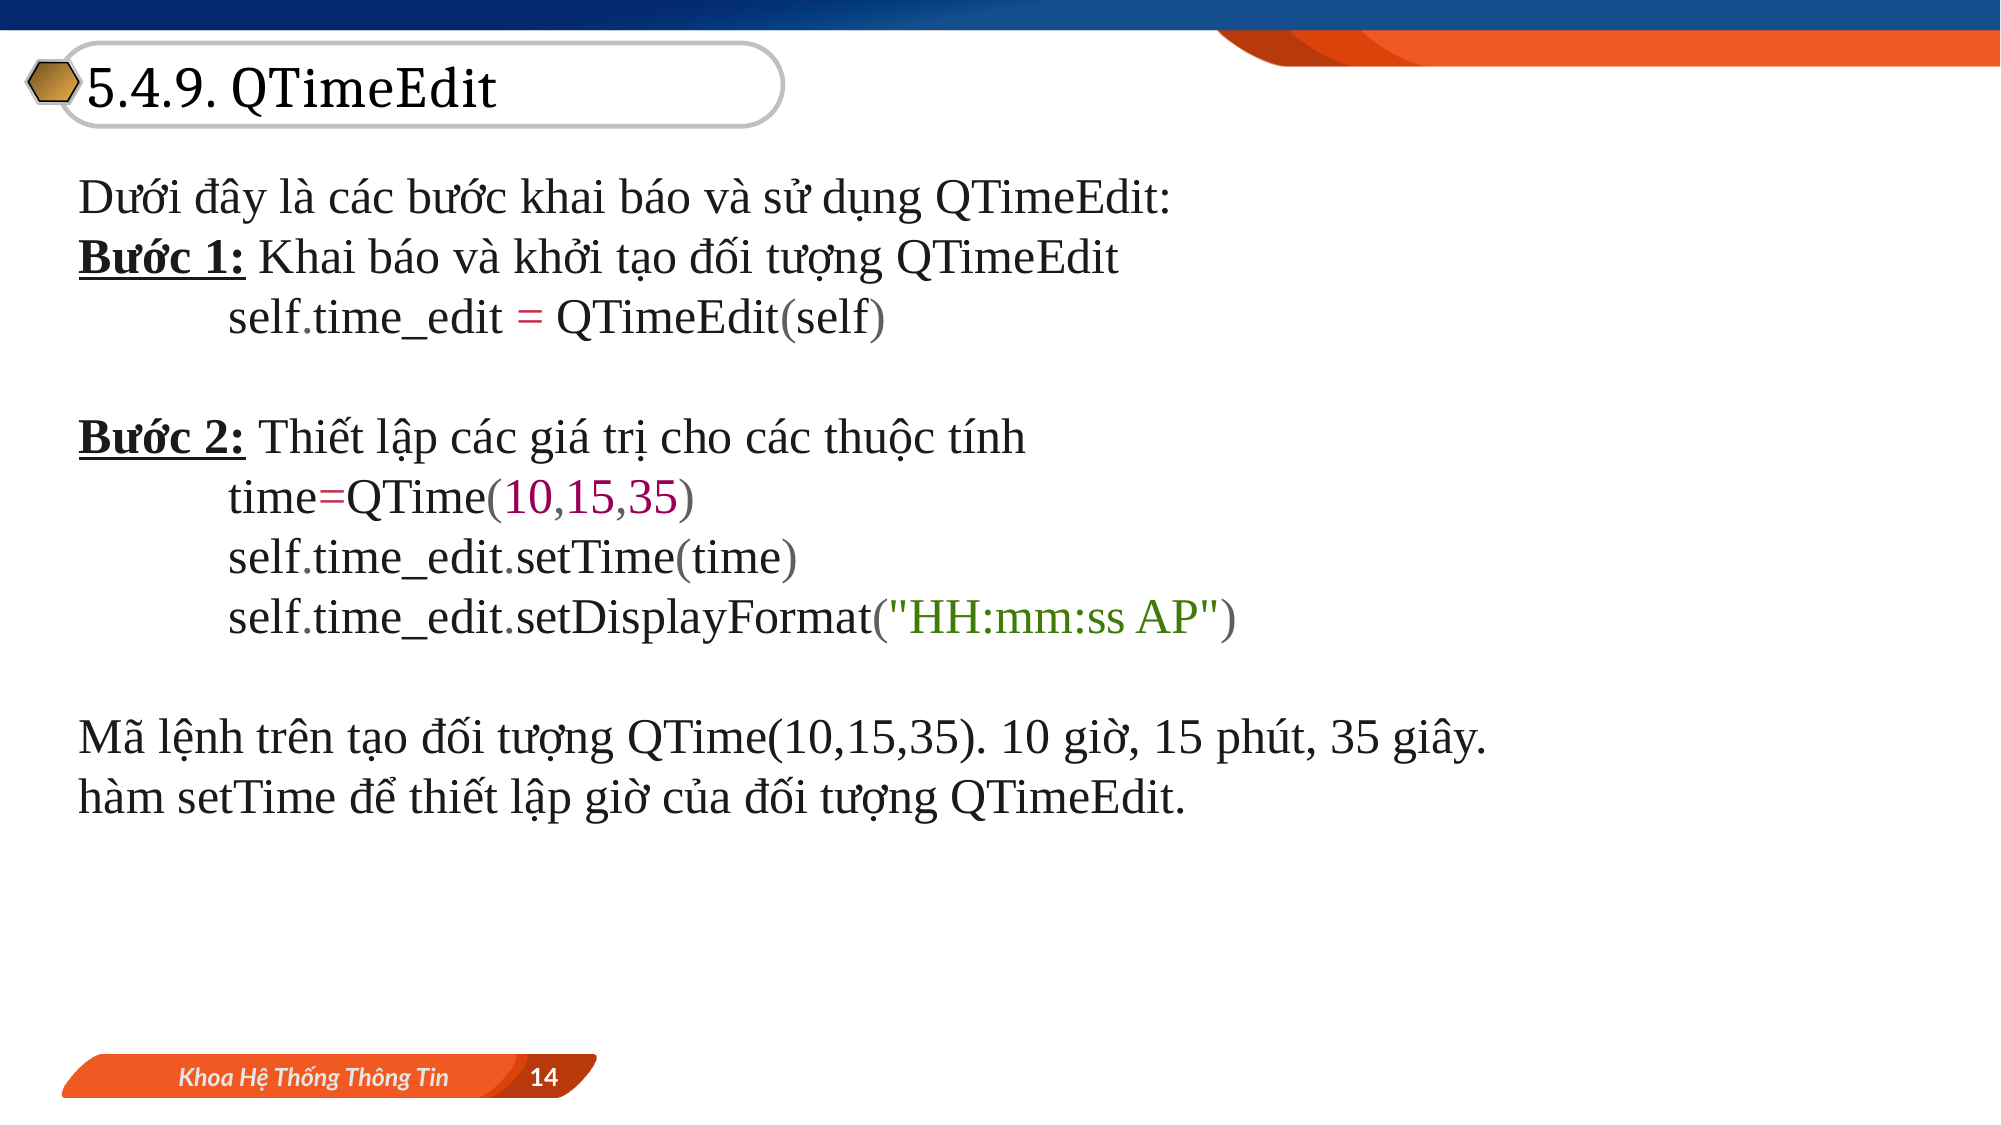

5.4.9. QTimeEdit

Dưới đây là các bước khai báo và sử dụng QTimeEdit:
Bước 1: Khai báo và khởi tạo đối tượng QTimeEdit
	self.time_edit = QTimeEdit(self)

Bước 2: Thiết lập các giá trị cho các thuộc tính
	time=QTime(10,15,35)
	self.time_edit.setTime(time)
	self.time_edit.setDisplayFormat("HH:mm:ss AP")

Mã lệnh trên tạo đối tượng QTime(10,15,35). 10 giờ, 15 phút, 35 giây.
hàm setTime để thiết lập giờ của đối tượng QTimeEdit.
14
Khoa Hệ Thống Thông Tin